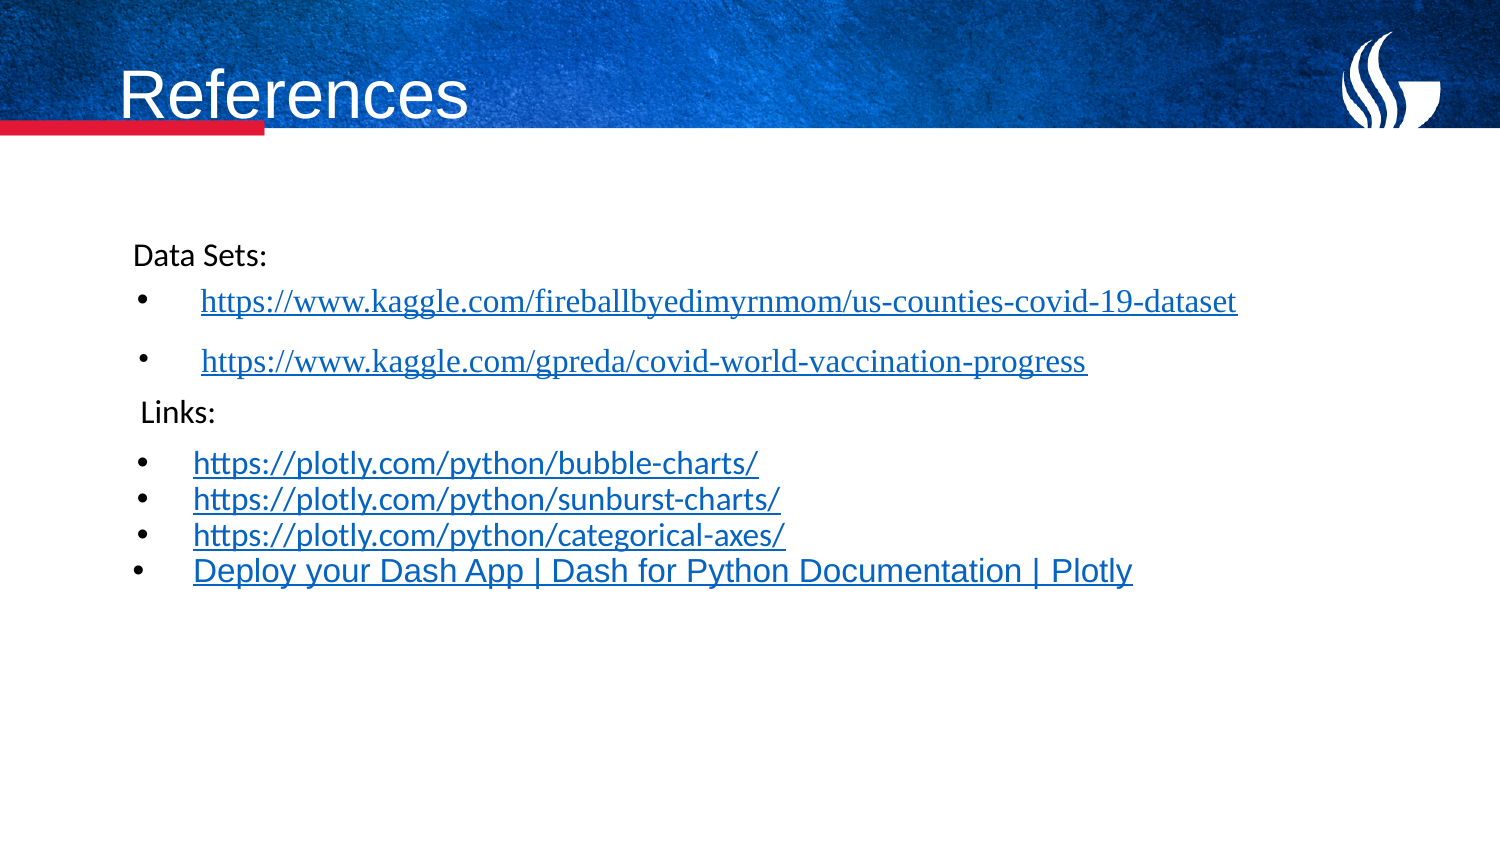

# References
  Data Sets:
 https://www.kaggle.com/fireballbyedimyrnmom/us-counties-covid-19-dataset
 https://www.kaggle.com/gpreda/covid-world-vaccination-progress
   Links:
https://plotly.com/python/bubble-charts/
https://plotly.com/python/sunburst-charts/
https://plotly.com/python/categorical-axes/
Deploy your Dash App | Dash for Python Documentation | Plotly